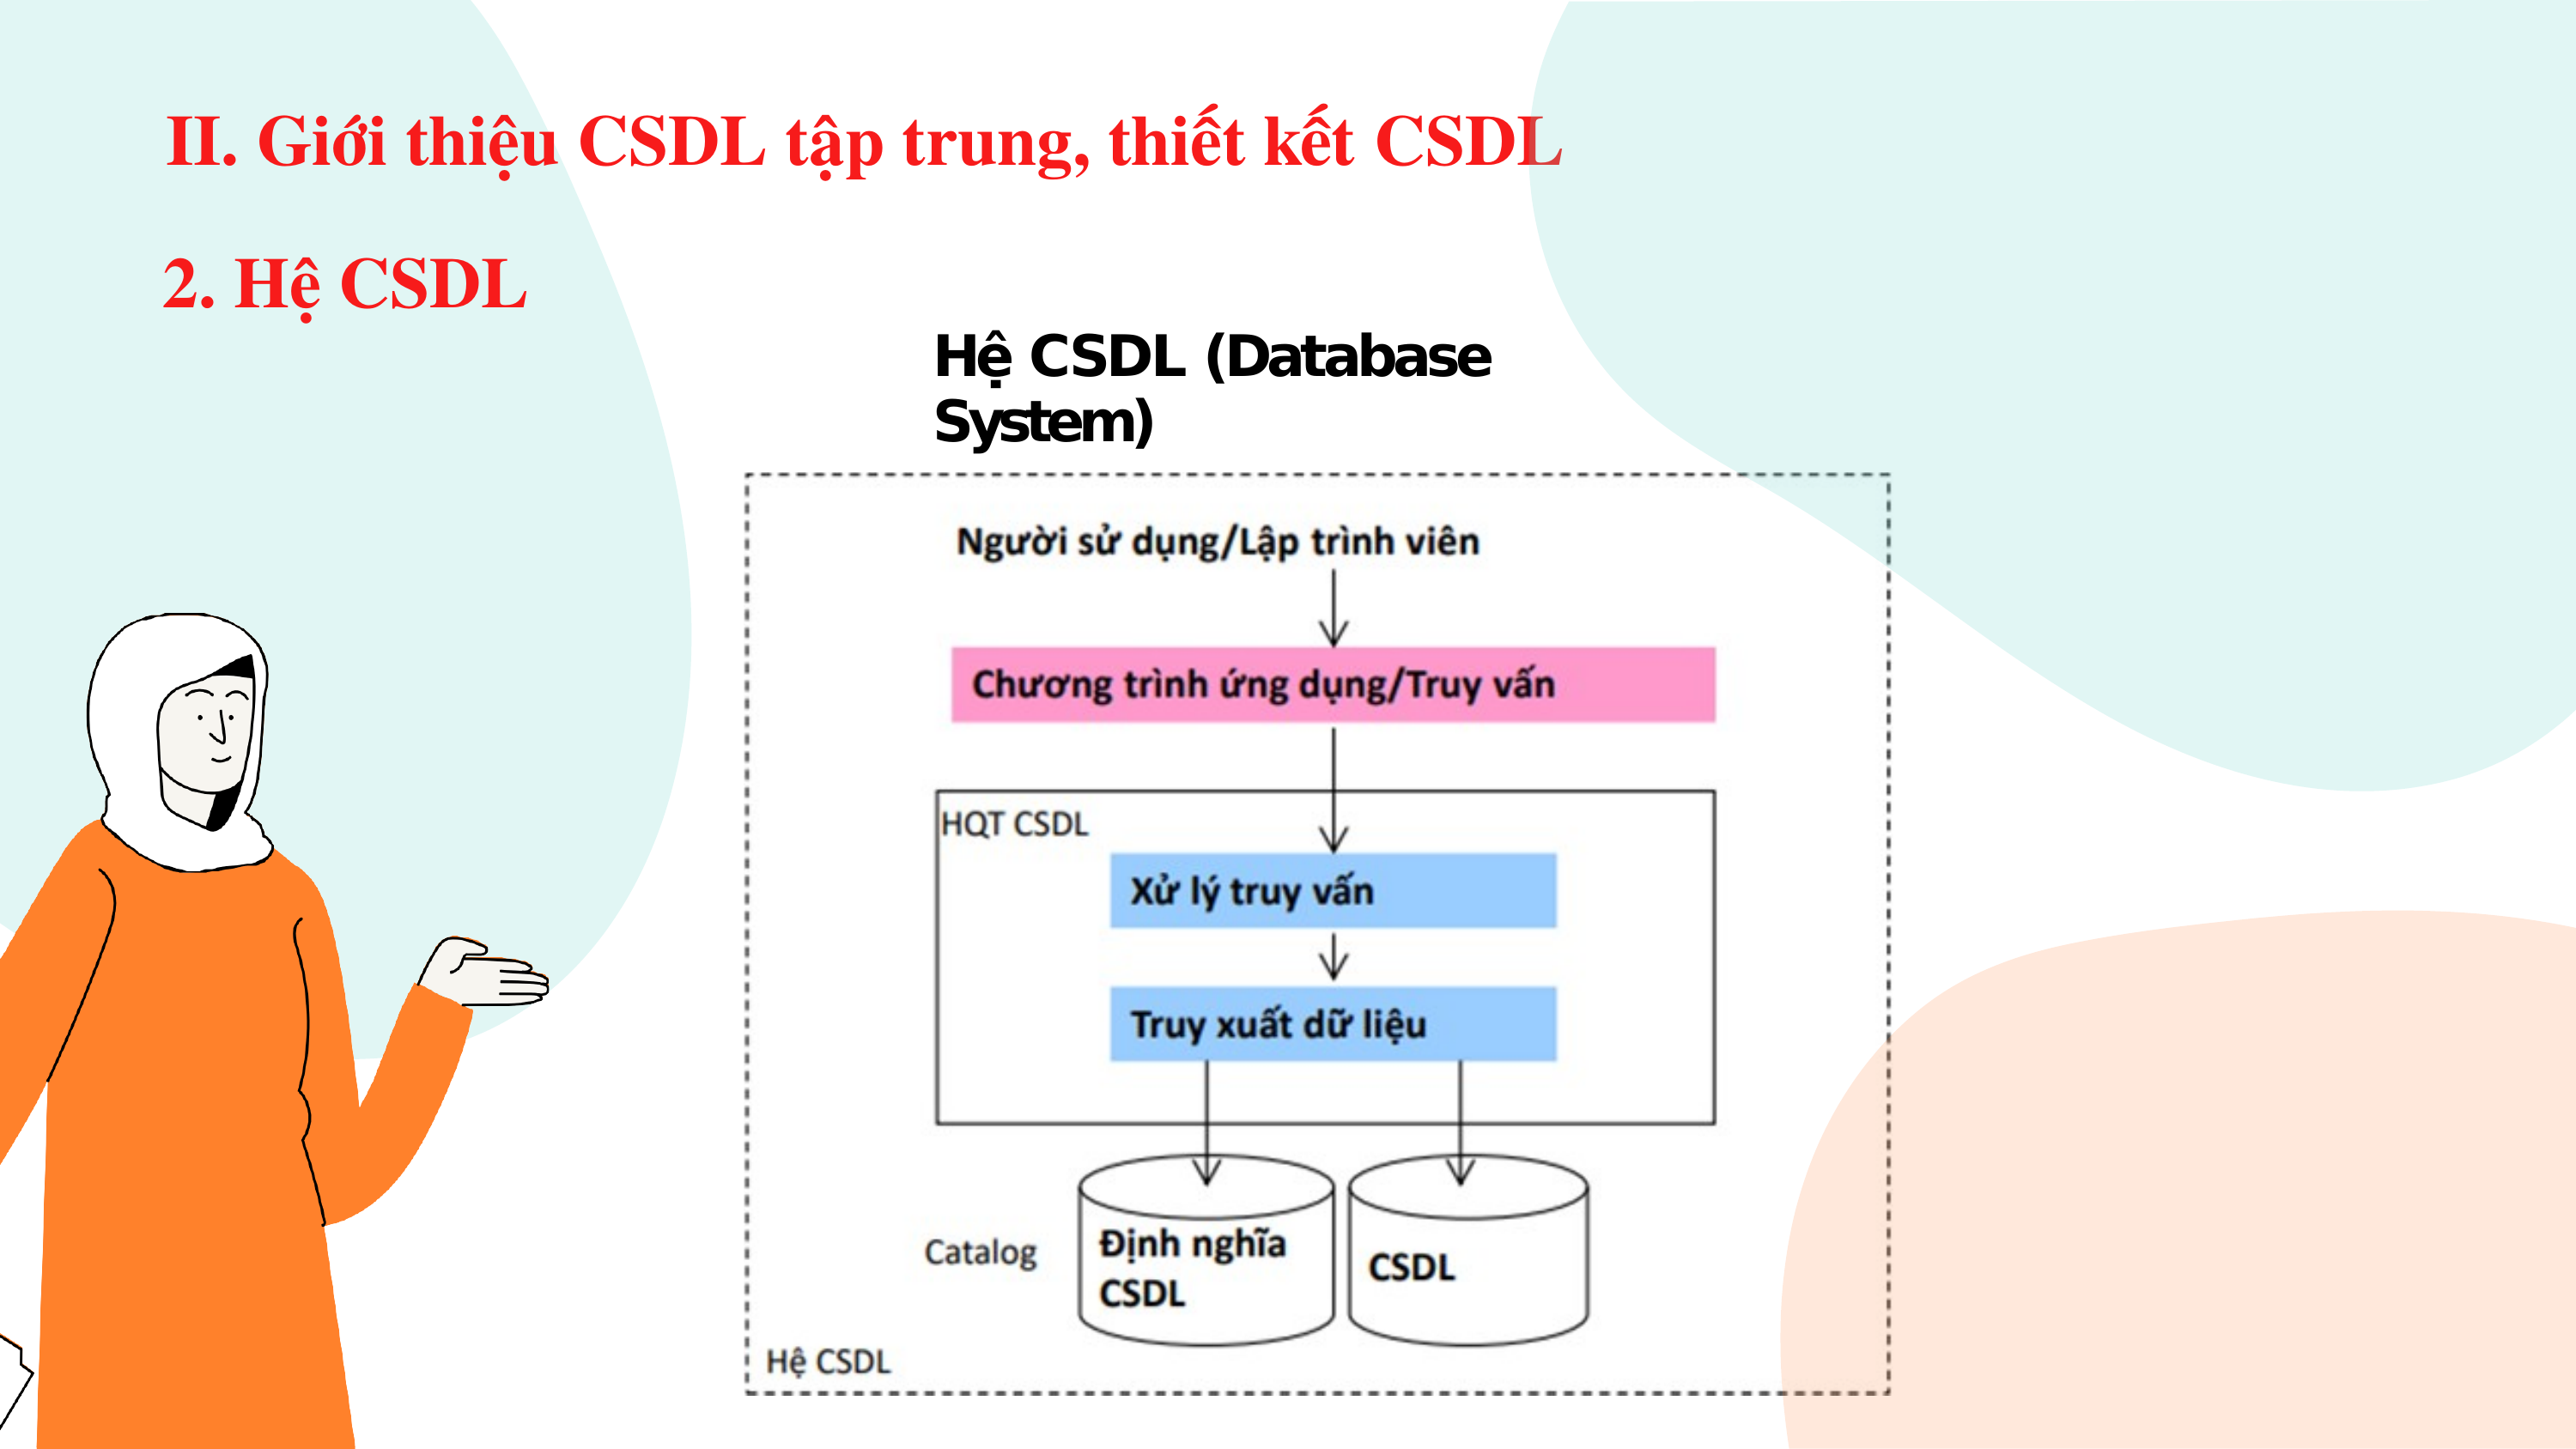

# II. Giới thiệu CSDL tập trung, thiết kết CSDL
2. Hệ CSDL
Hệ CSDL (Database System)